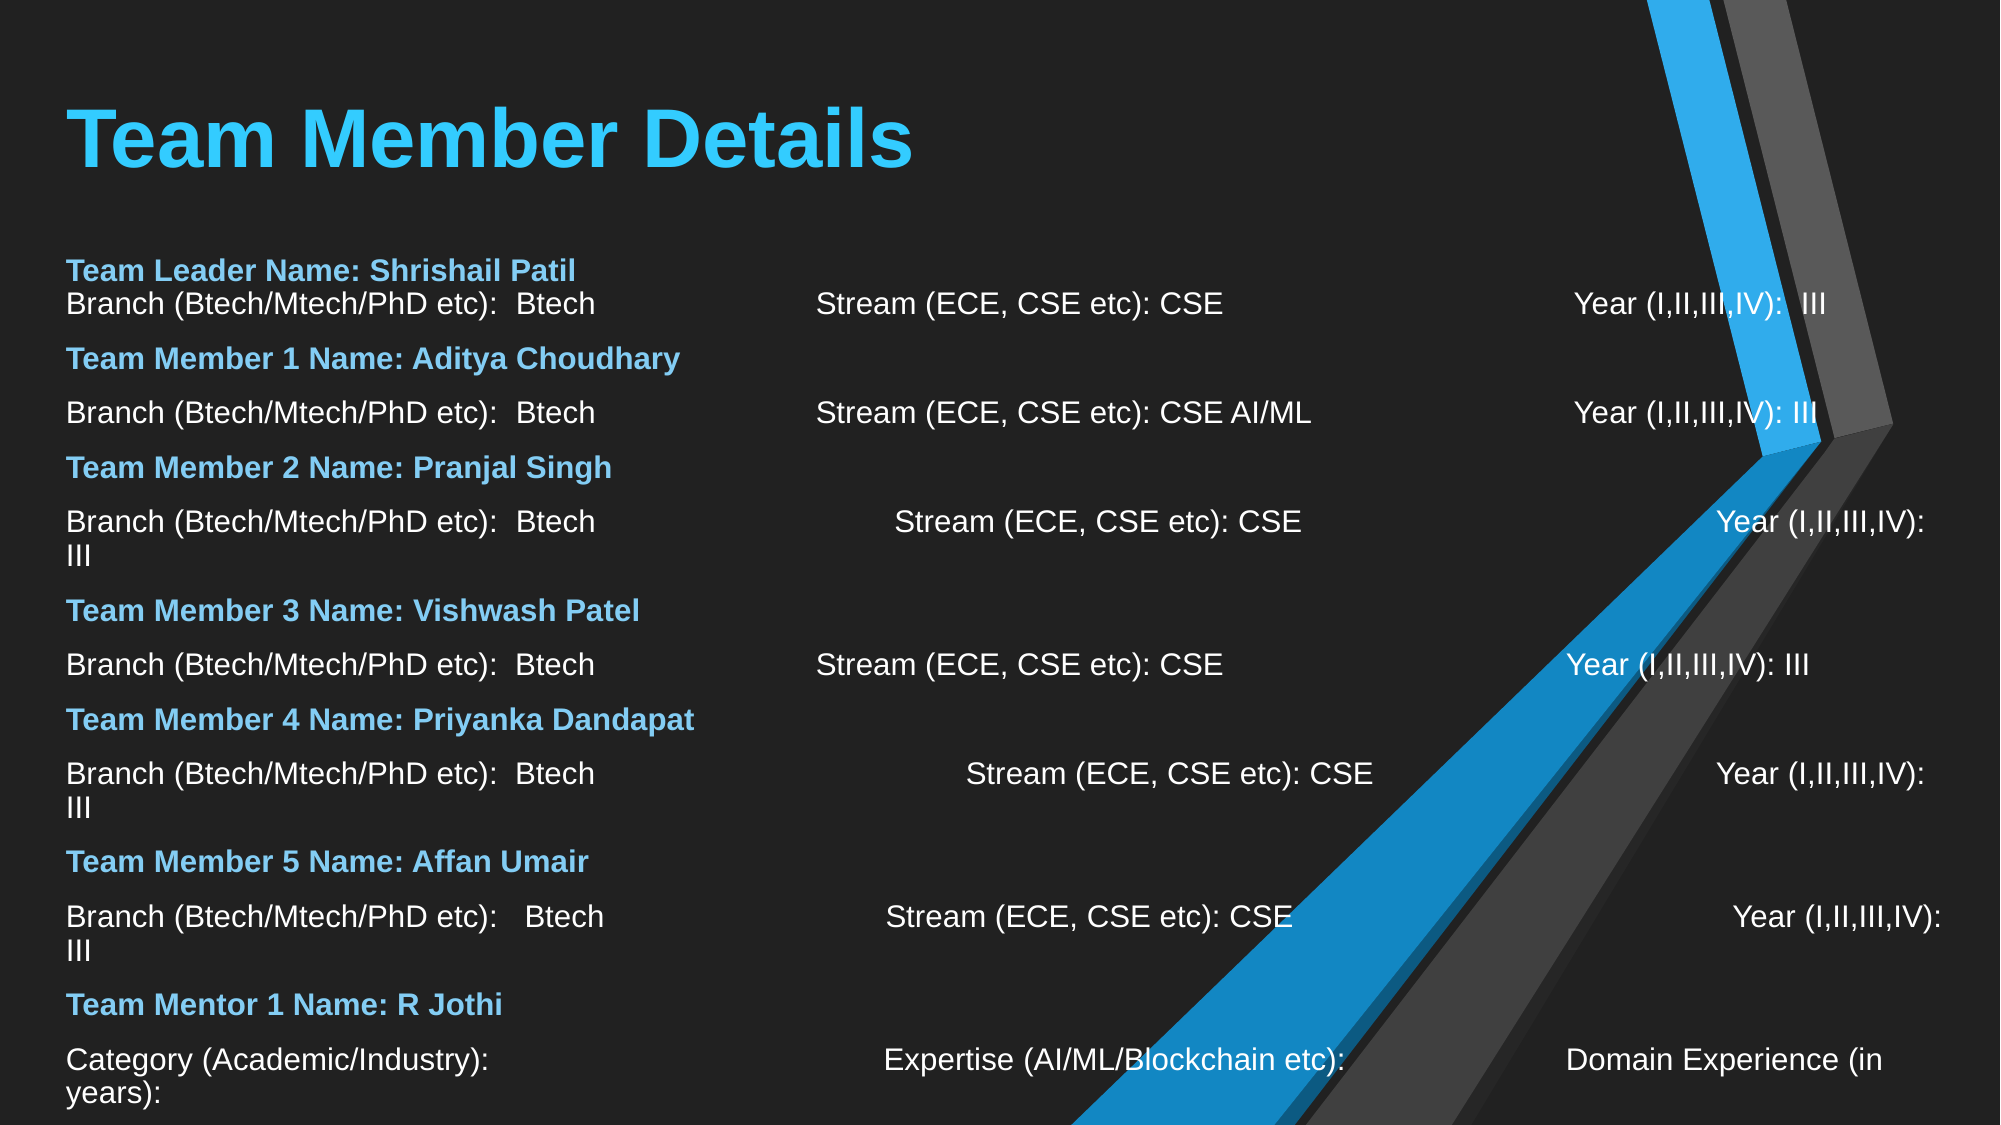

# Team Member Details
Team Leader Name: Shrishail Patil
Branch (Btech/Mtech/PhD etc):	Btech 	          	Stream (ECE, CSE etc): CSE			 Year (I,II,III,IV):  III
Team Member 1 Name: Aditya Choudhary
Branch (Btech/Mtech/PhD etc):	Btech 	             	Stream (ECE, CSE etc): CSE AI/ML		 Year (I,II,III,IV): III
Team Member 2 Name: Pranjal Singh
Branch (Btech/Mtech/PhD etc):	Btech 		         Stream (ECE, CSE etc): CSE 			Year (I,II,III,IV): III
Team Member 3 Name: Vishwash Patel
Branch (Btech/Mtech/PhD etc):  Btech 	              	Stream (ECE, CSE etc): CSE 			Year (I,II,III,IV): III
Team Member 4 Name: Priyanka Dandapat
Branch (Btech/Mtech/PhD etc):  Btech 			Stream (ECE, CSE etc): CSE 			Year (I,II,III,IV): III
Team Member 5 Name: Affan Umair
Branch (Btech/Mtech/PhD etc):	 Btech 		        Stream (ECE, CSE etc): CSE 			  Year (I,II,III,IV): III
Team Mentor 1 Name: R Jothi
Category (Academic/Industry):  		                         Expertise (AI/ML/Blockchain etc): 		Domain Experience (in years):